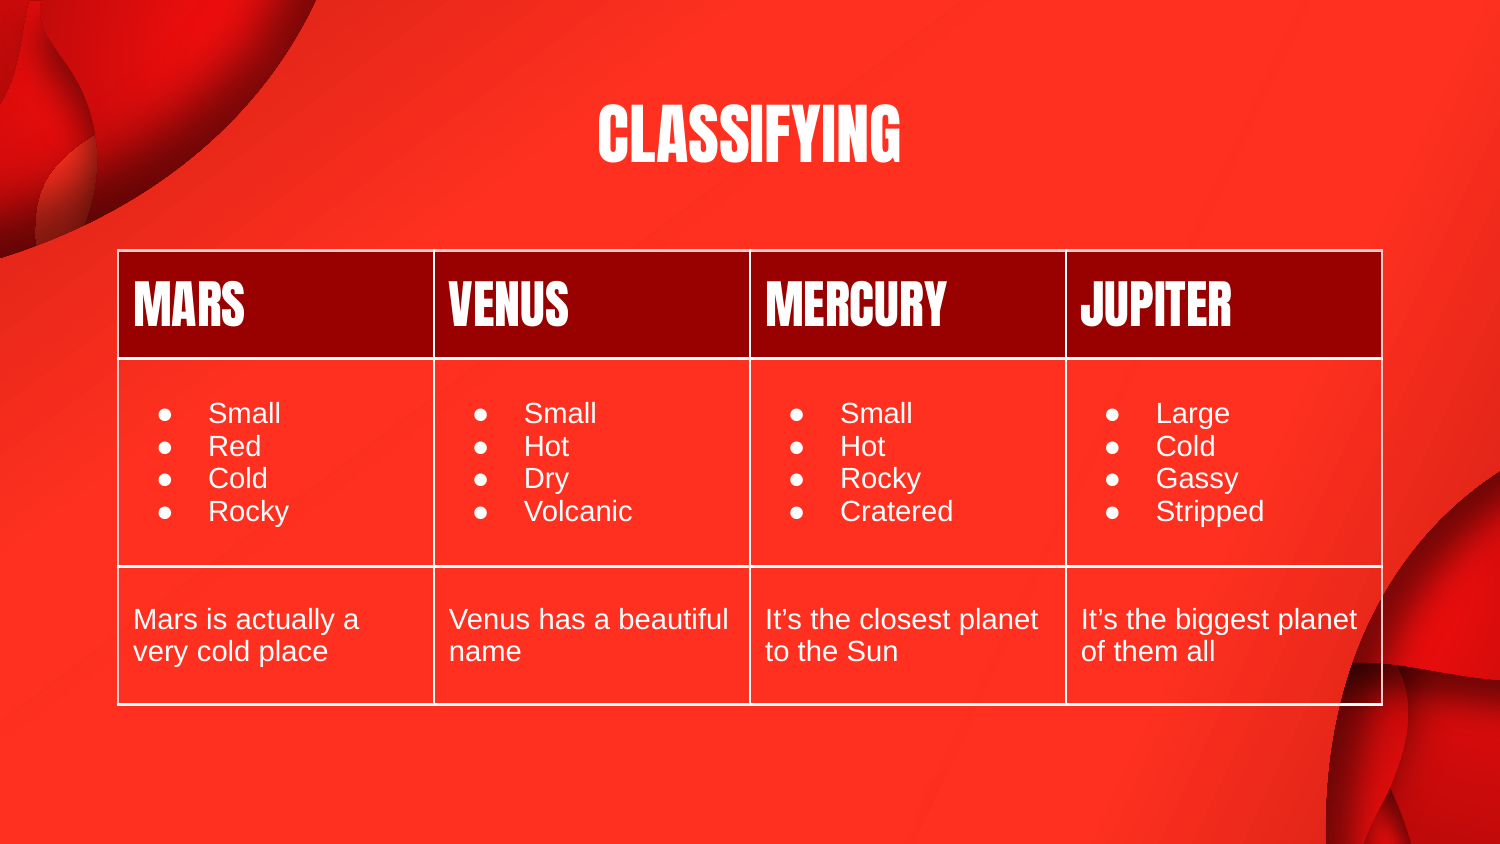

# CLASSIFYING
| MARS | VENUS | MERCURY | JUPITER |
| --- | --- | --- | --- |
| Small Red Cold Rocky | Small Hot Dry Volcanic | Small Hot Rocky Cratered | Large Cold Gassy Stripped |
| Mars is actually a very cold place | Venus has a beautiful name | It’s the closest planet to the Sun | It’s the biggest planet of them all |